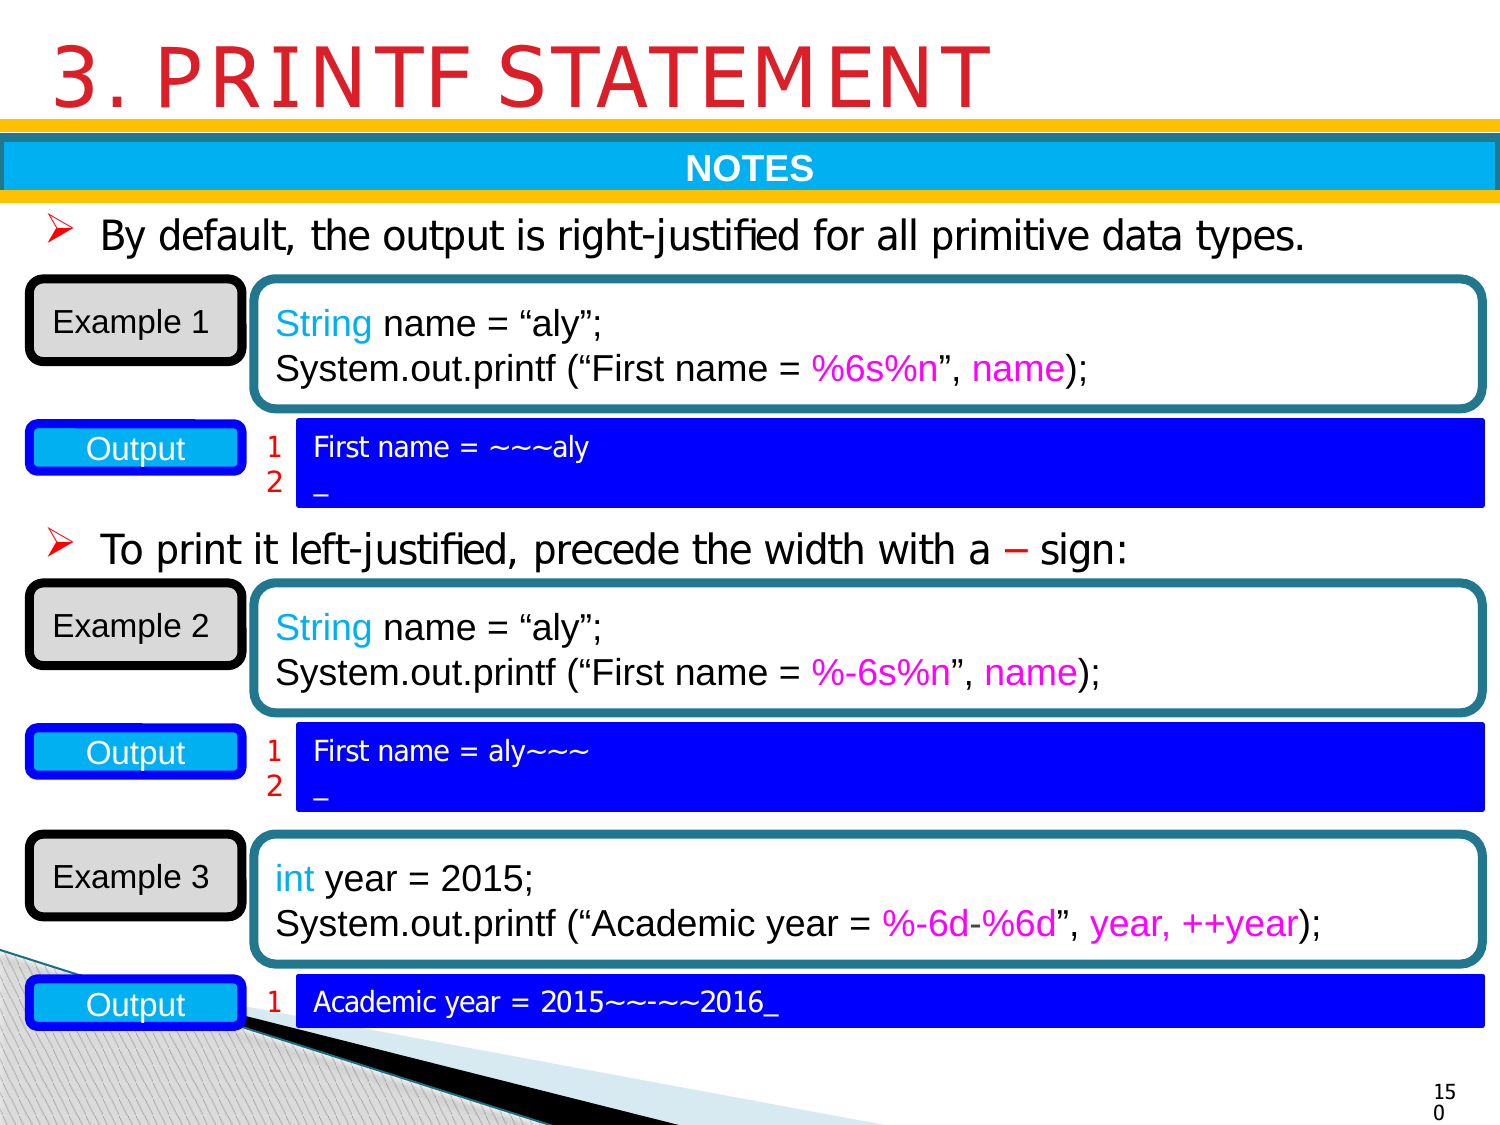

# 3. PRINTF STATEMENT
NOTES
By default, the output is right-justified for all primitive data types.
Example 1
String name = “aly”;
System.out.printf (“First name = %6s%n”, name);
1
2
First name = ~~~aly
_
Output
To print it left-justified, precede the width with a – sign:
Example 2
String name = “aly”;
System.out.printf (“First name = %-6s%n”, name);
1
2
First name = aly~~~
_
Output
Example 3
int year = 2015;
System.out.printf (“Academic year = %-6d-%6d”, year, ++year);
1
Academic year = 2015~~-~~2016_
Output
150